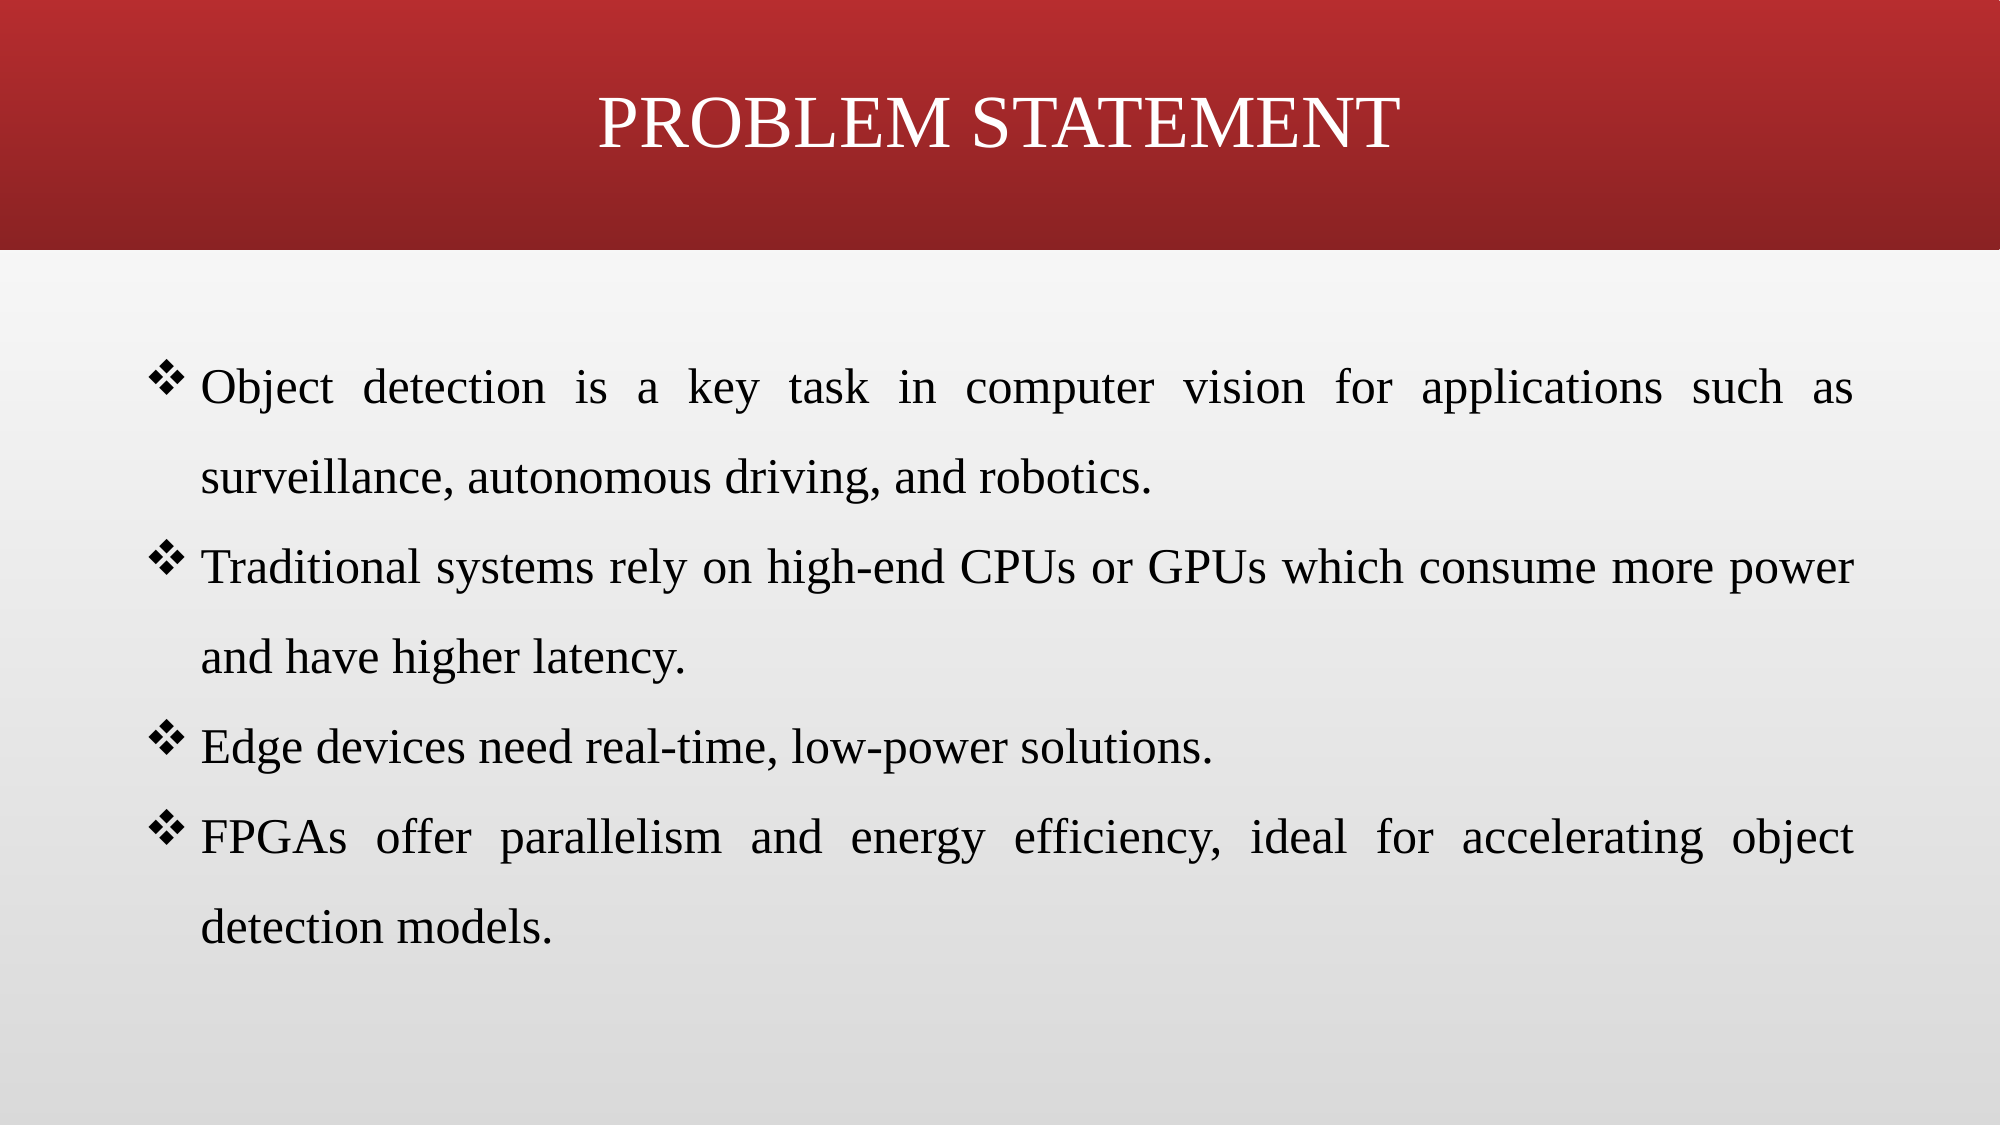

# PROBLEM STATEMENT
Object detection is a key task in computer vision for applications such as surveillance, autonomous driving, and robotics.
Traditional systems rely on high-end CPUs or GPUs which consume more power and have higher latency.
Edge devices need real-time, low-power solutions.
FPGAs offer parallelism and energy efficiency, ideal for accelerating object detection models.